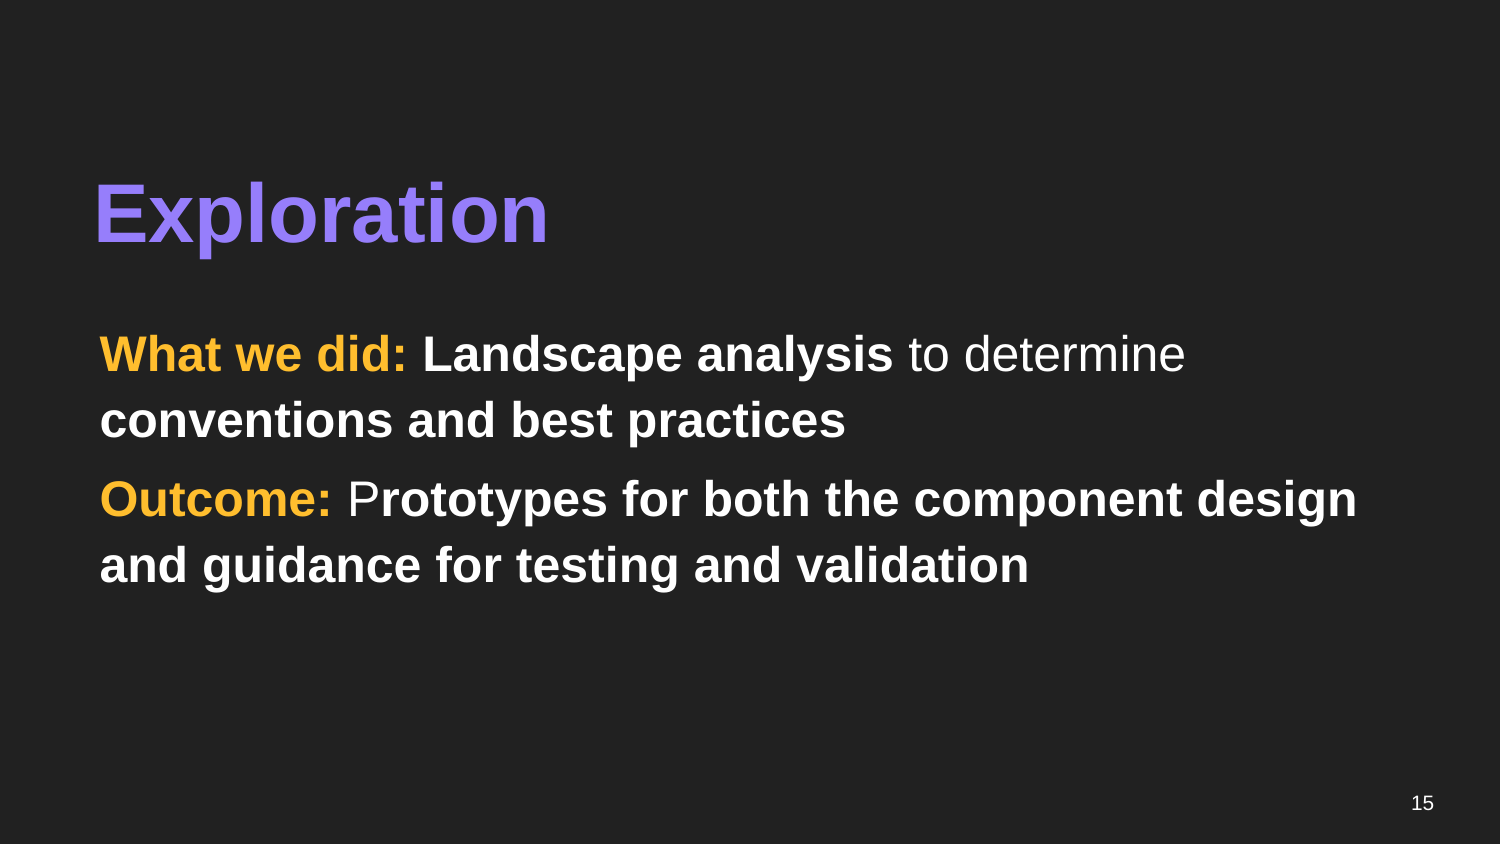

# Exploration
What we did: Landscape analysis to determine conventions and best practices
Outcome: Prototypes for both the component design and guidance for testing and validation
15